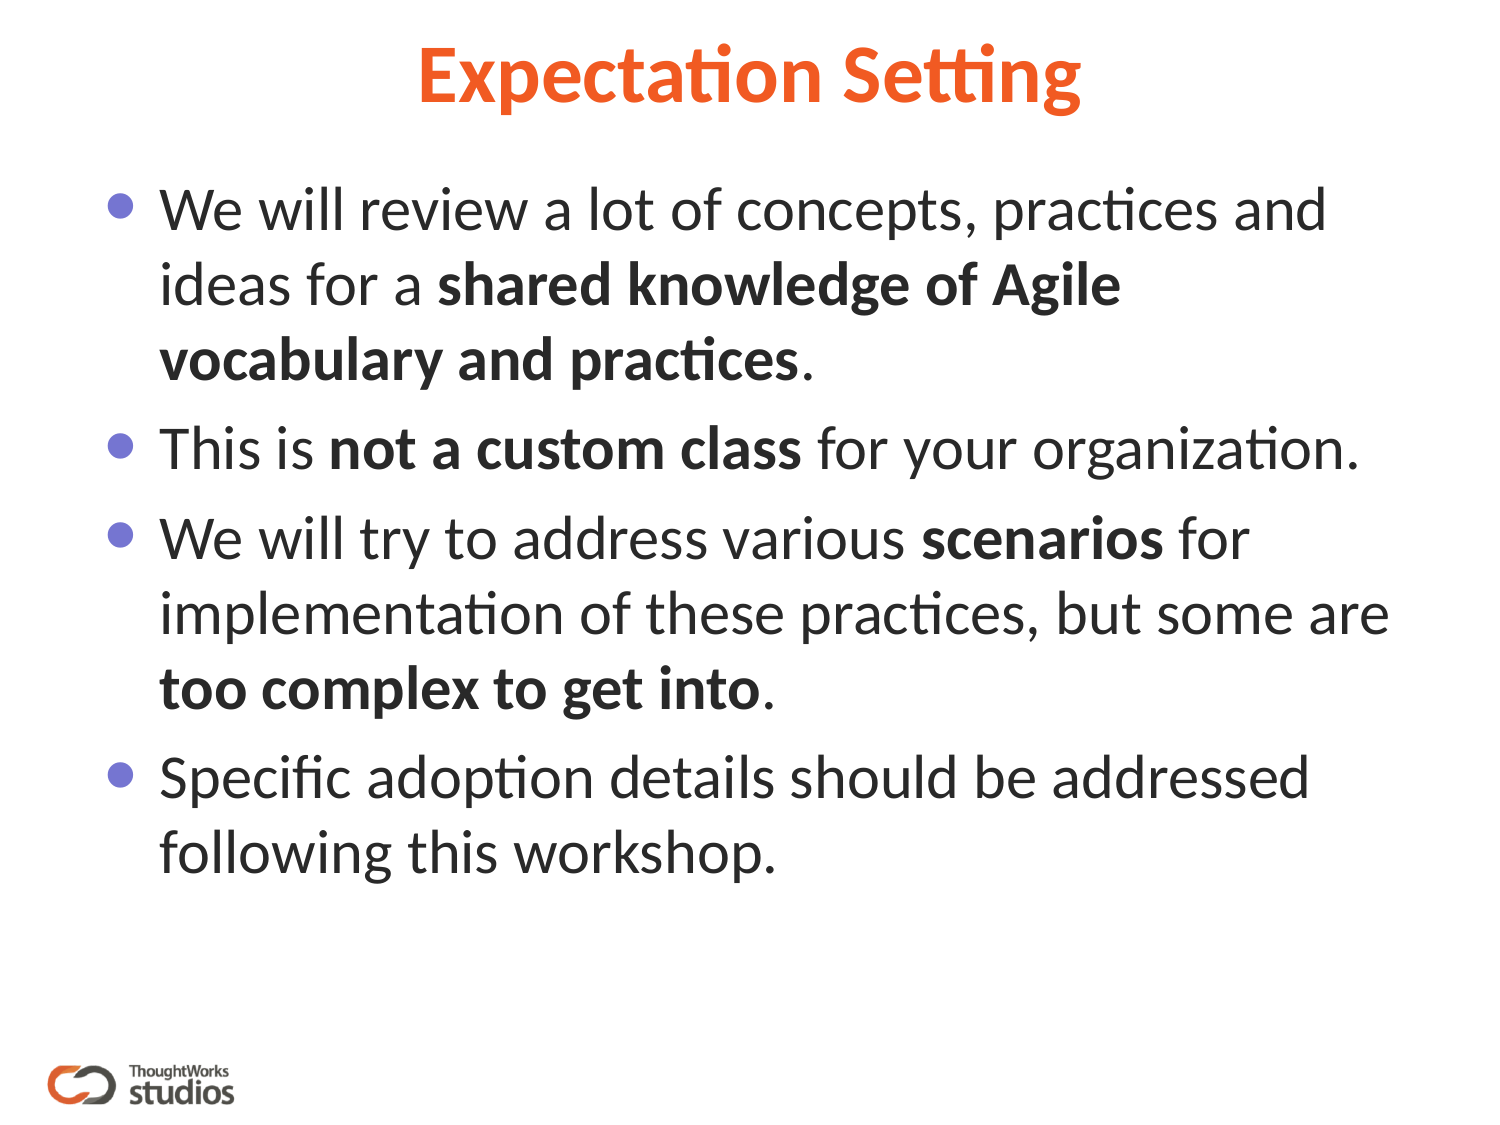

# Expectation Setting
We will review a lot of concepts, practices and ideas for a shared knowledge of Agile vocabulary and practices.
This is not a custom class for your organization.
We will try to address various scenarios for implementation of these practices, but some are too complex to get into.
Specific adoption details should be addressed following this workshop.